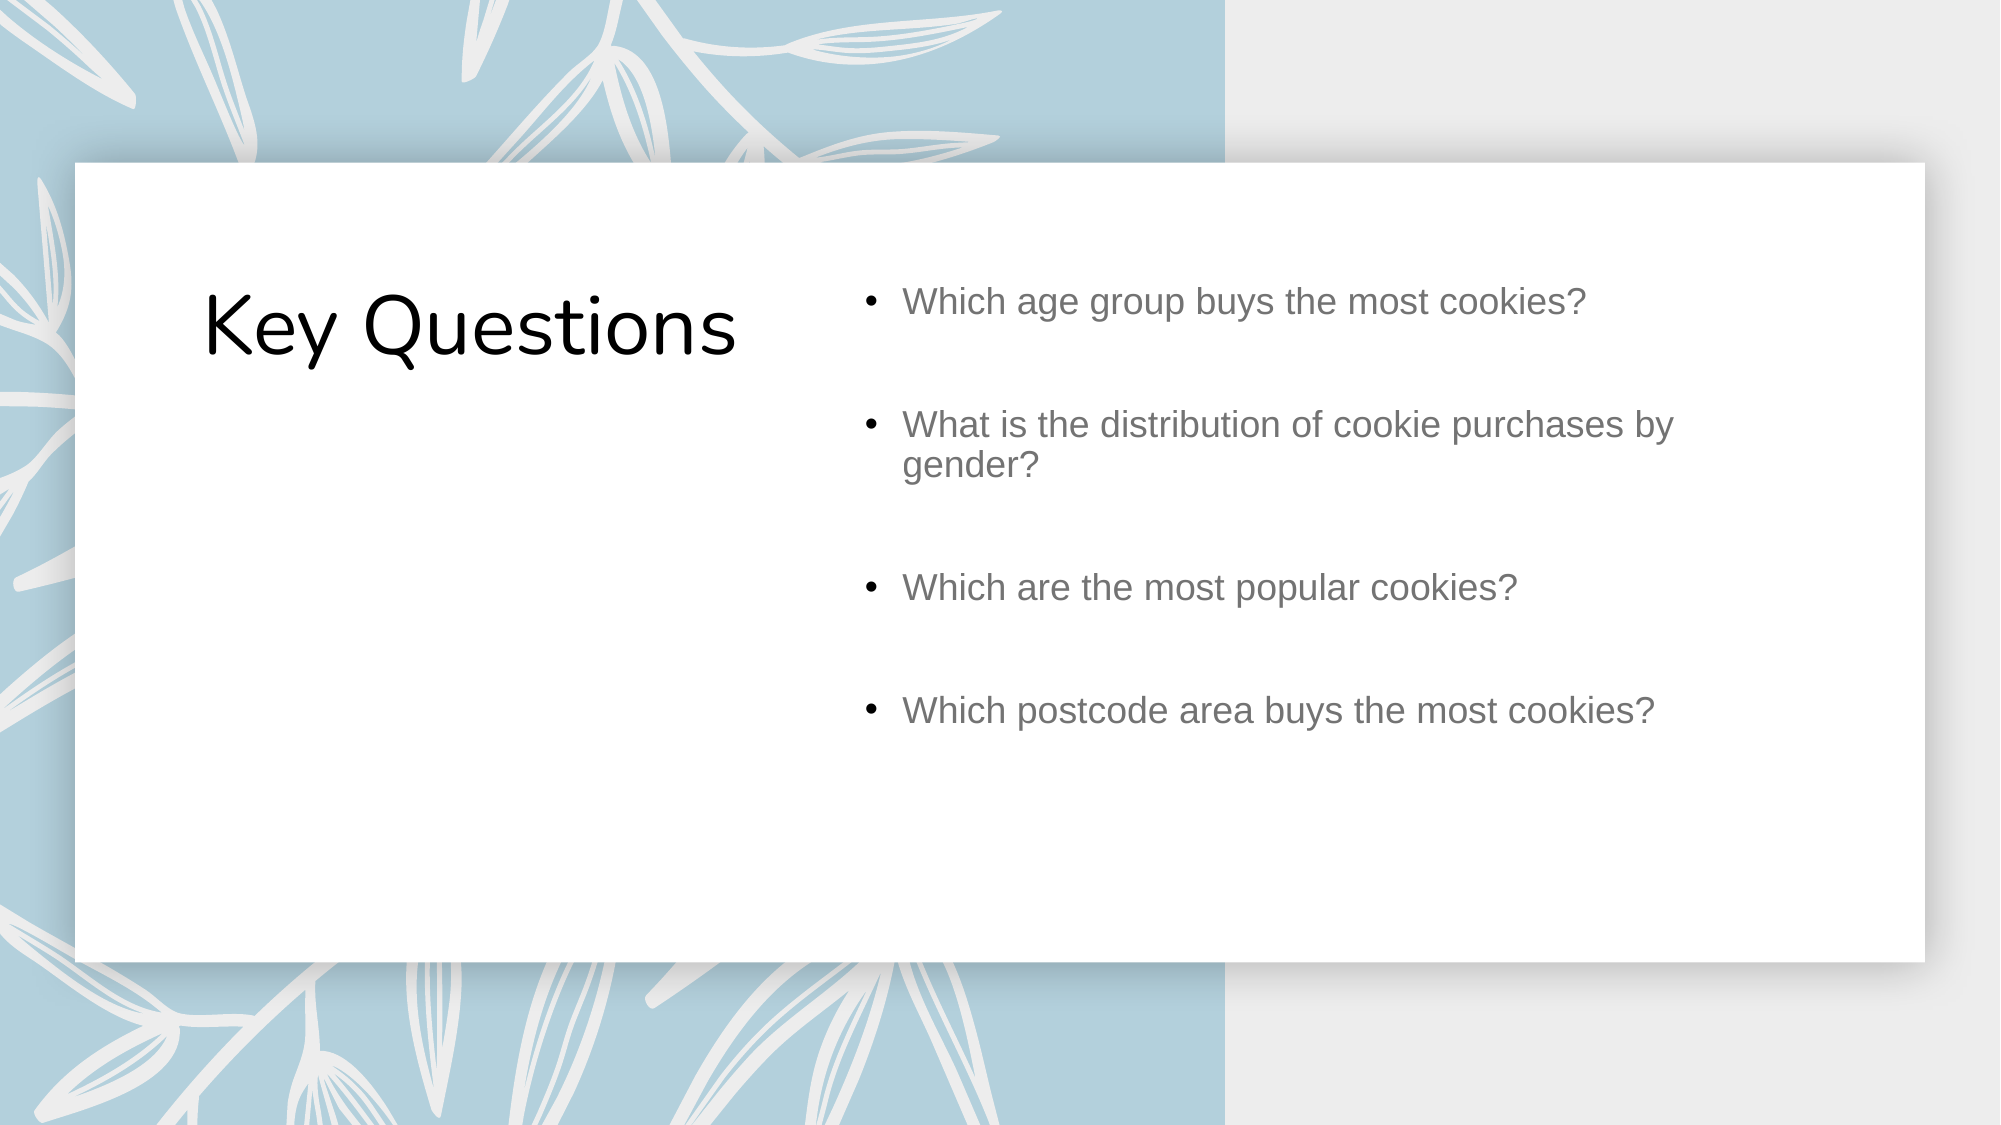

# Key Questions
Which age group buys the most cookies?

What is the distribution of cookie purchases by gender?

Which are the most popular cookies?

Which postcode area buys the most cookies?